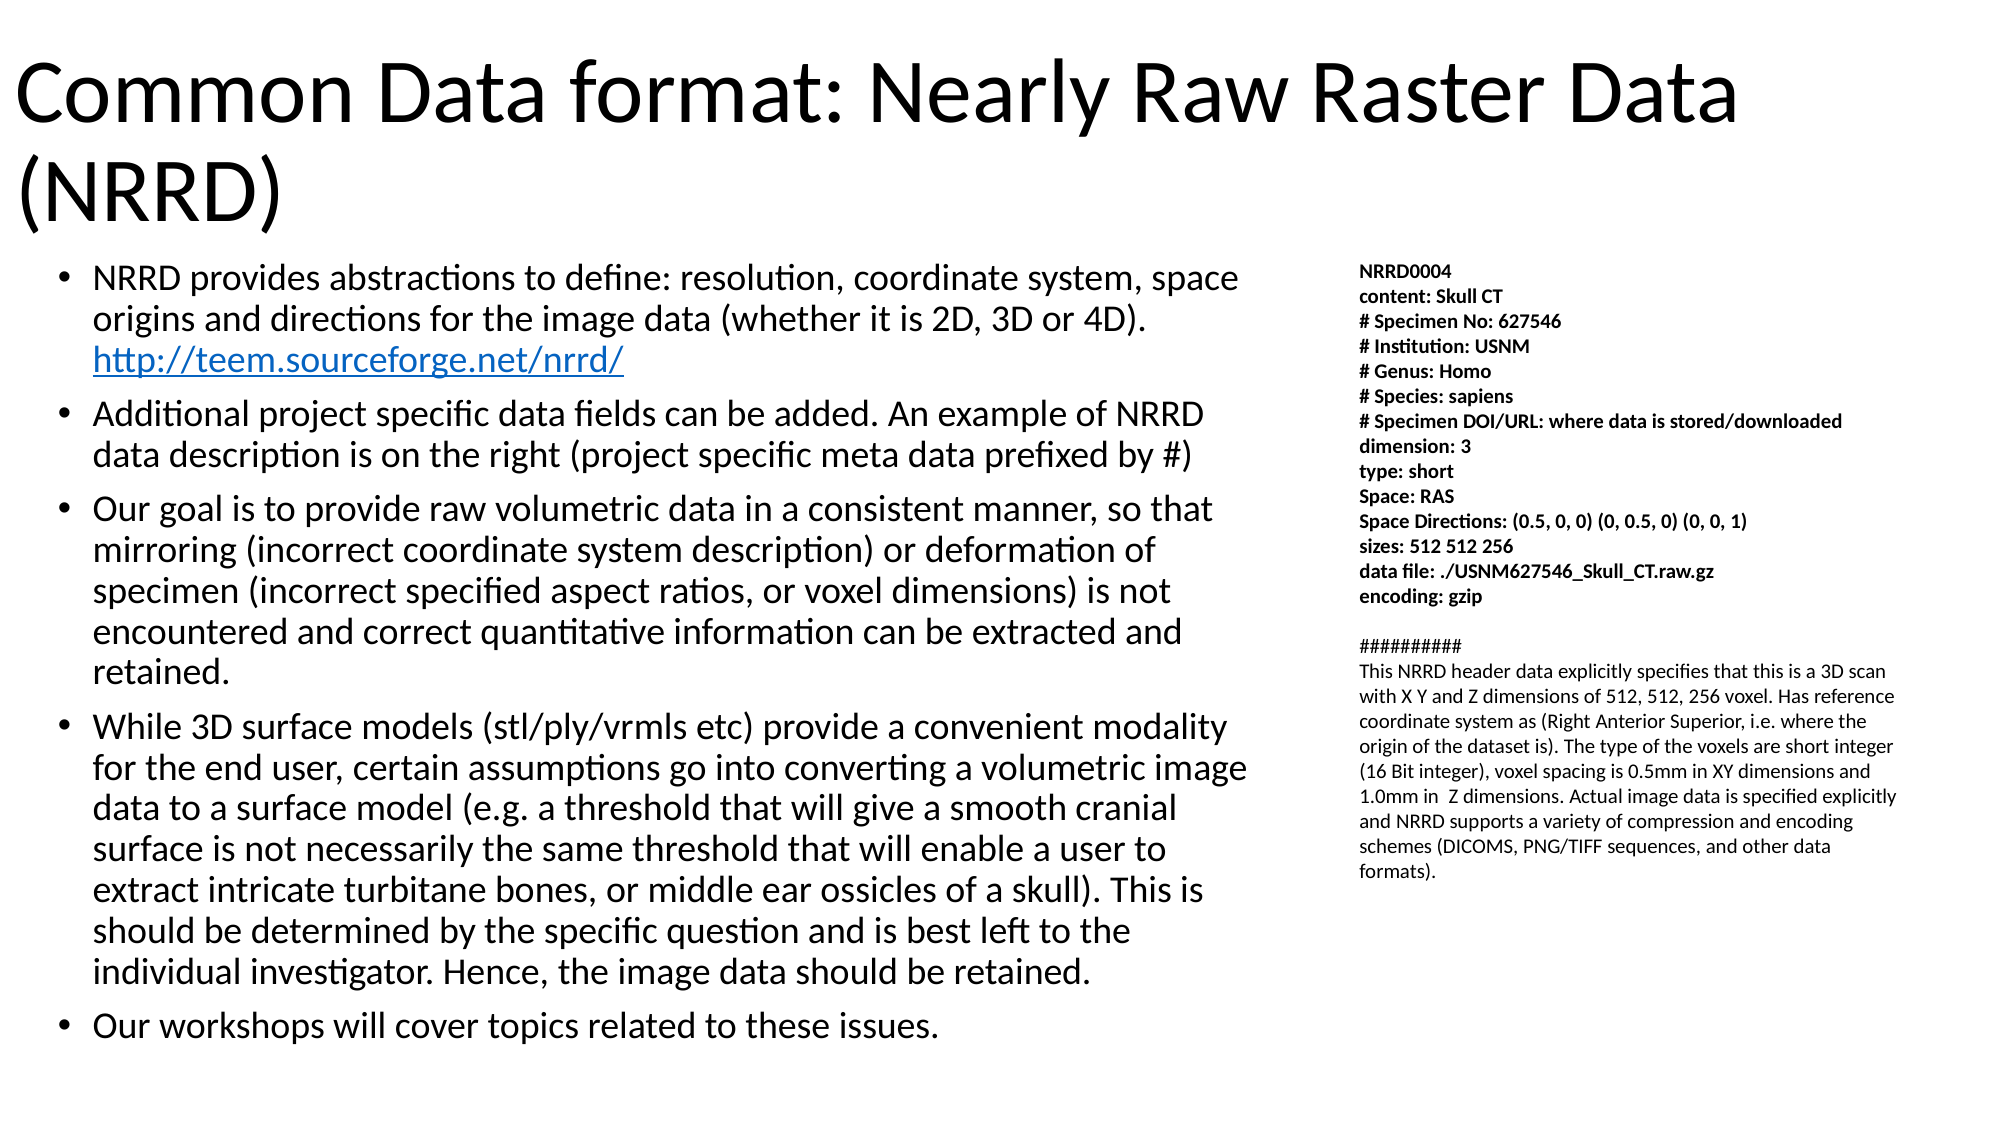

# Common Data format: Nearly Raw Raster Data (NRRD)
NRRD provides abstractions to define: resolution, coordinate system, space origins and directions for the image data (whether it is 2D, 3D or 4D). http://teem.sourceforge.net/nrrd/
Additional project specific data fields can be added. An example of NRRD data description is on the right (project specific meta data prefixed by #)
Our goal is to provide raw volumetric data in a consistent manner, so that mirroring (incorrect coordinate system description) or deformation of specimen (incorrect specified aspect ratios, or voxel dimensions) is not encountered and correct quantitative information can be extracted and retained.
While 3D surface models (stl/ply/vrmls etc) provide a convenient modality for the end user, certain assumptions go into converting a volumetric image data to a surface model (e.g. a threshold that will give a smooth cranial surface is not necessarily the same threshold that will enable a user to extract intricate turbitane bones, or middle ear ossicles of a skull). This is should be determined by the specific question and is best left to the individual investigator. Hence, the image data should be retained.
Our workshops will cover topics related to these issues.
NRRD0004
content: Skull CT
# Specimen No: 627546
# Institution: USNM
# Genus: Homo
# Species: sapiens
# Specimen DOI/URL: where data is stored/downloaded
dimension: 3
type: short
Space: RAS
Space Directions: (0.5, 0, 0) (0, 0.5, 0) (0, 0, 1)
sizes: 512 512 256
data file: ./USNM627546_Skull_CT.raw.gz
encoding: gzip

##########
This NRRD header data explicitly specifies that this is a 3D scan with X Y and Z dimensions of 512, 512, 256 voxel. Has reference coordinate system as (Right Anterior Superior, i.e. where the origin of the dataset is). The type of the voxels are short integer (16 Bit integer), voxel spacing is 0.5mm in XY dimensions and 1.0mm in  Z dimensions. Actual image data is specified explicitly and NRRD supports a variety of compression and encoding schemes (DICOMS, PNG/TIFF sequences, and other data formats).